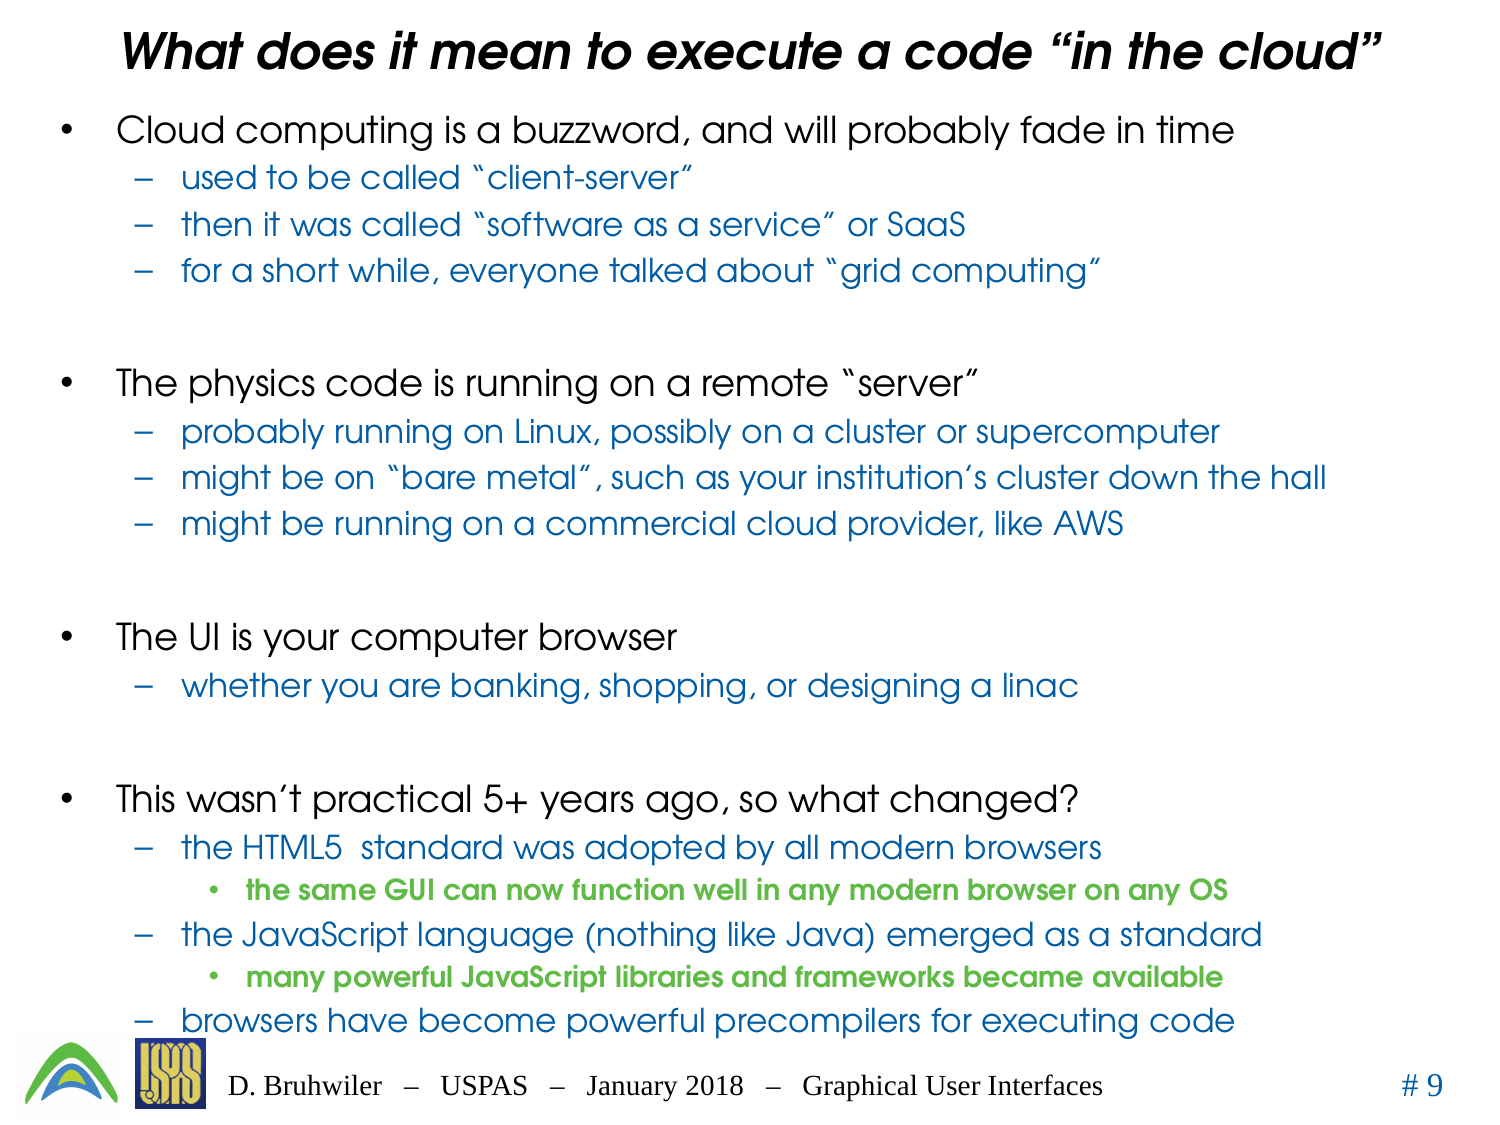

# What does it mean to execute a code “in the cloud”
Cloud computing is a buzzword, and will probably fade in time
used to be called “client-server”
then it was called “software as a service” or SaaS
for a short while, everyone talked about “grid computing”

The physics code is running on a remote “server”
probably running on Linux, possibly on a cluster or supercomputer
might be on “bare metal”, such as your institution’s cluster down the hall
might be running on a commercial cloud provider, like AWS

The UI is your computer browser
whether you are banking, shopping, or designing a linac

This wasn’t practical 5+ years ago, so what changed?
the HTML5  standard was adopted by all modern browsers
the same GUI can now function well in any modern browser on any OS
the JavaScript language (nothing like Java) emerged as a standard
many powerful JavaScript libraries and frameworks became available
browsers have become powerful precompilers for executing code